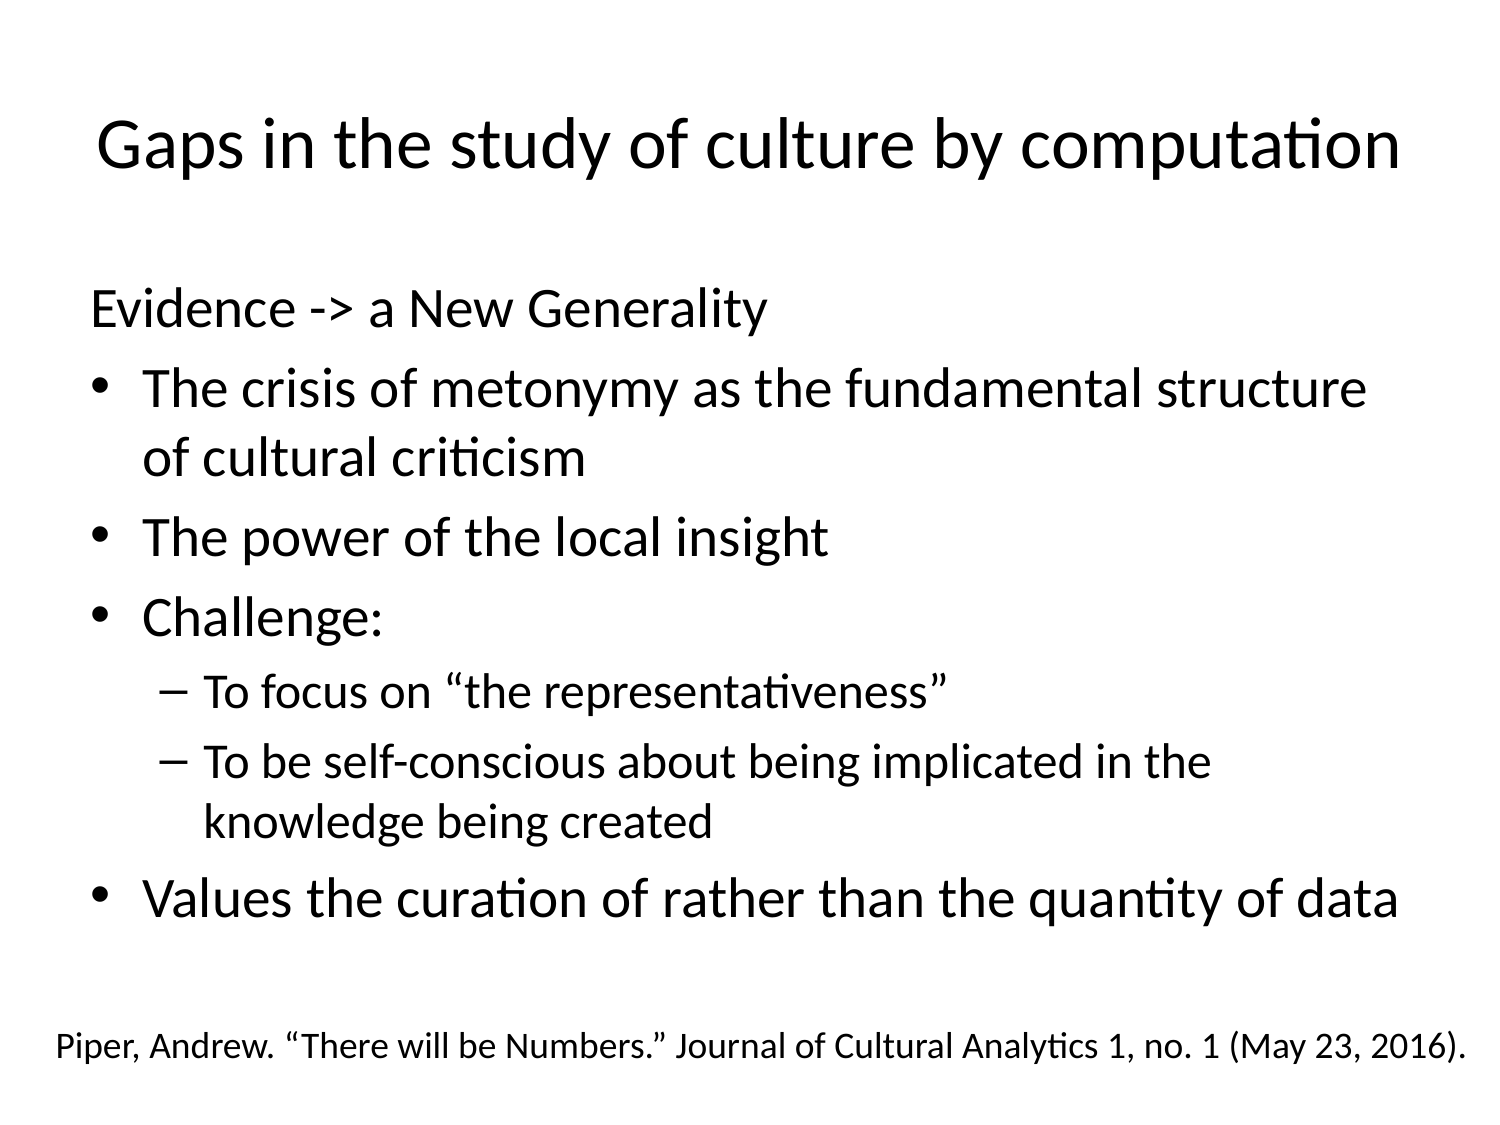

# Gaps in the study of culture by computation
Evidence -> a New Generality
The crisis of metonymy as the fundamental structure of cultural criticism
The power of the local insight
Challenge:
To focus on “the representativeness”
To be self-conscious about being implicated in the knowledge being created
Values the curation of rather than the quantity of data
Piper, Andrew. “There will be Numbers.” Journal of Cultural Analytics 1, no. 1 (May 23, 2016).